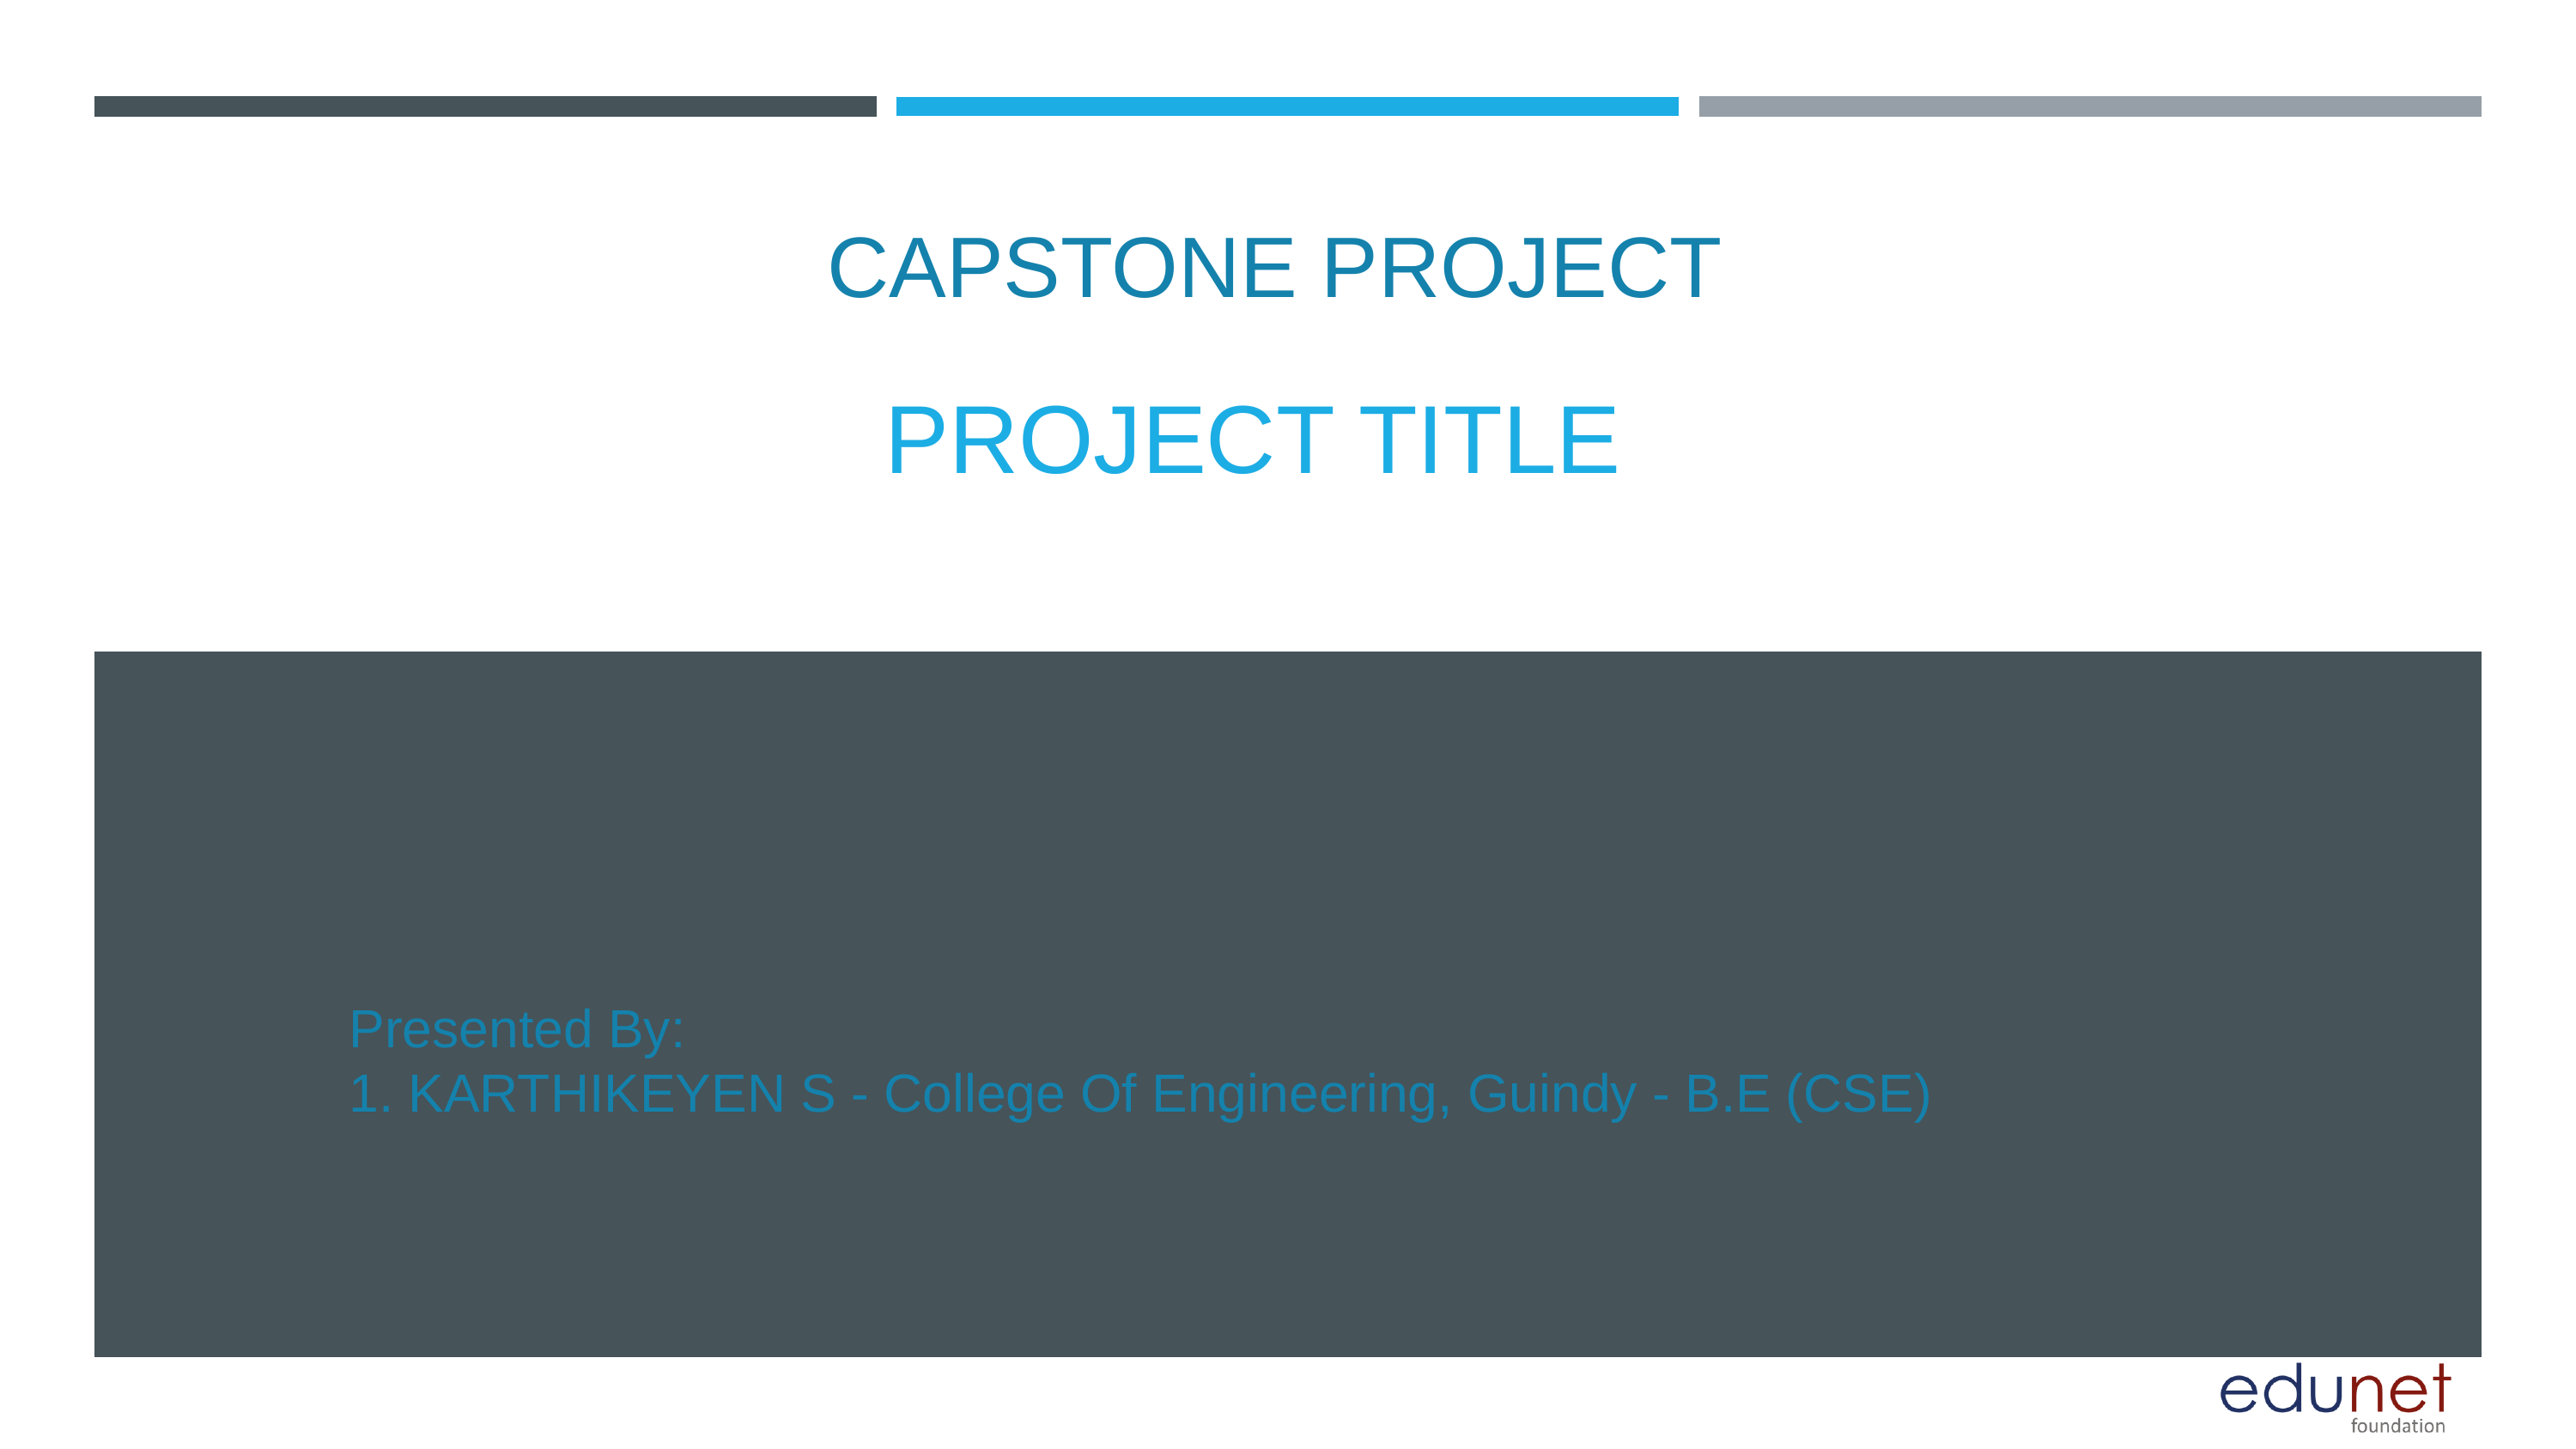

CAPSTONE PROJECT
PROJECT TITLE

Presented By:
1. KARTHIKEYEN S - College Of Engineering, Guindy - B.E (CSE)